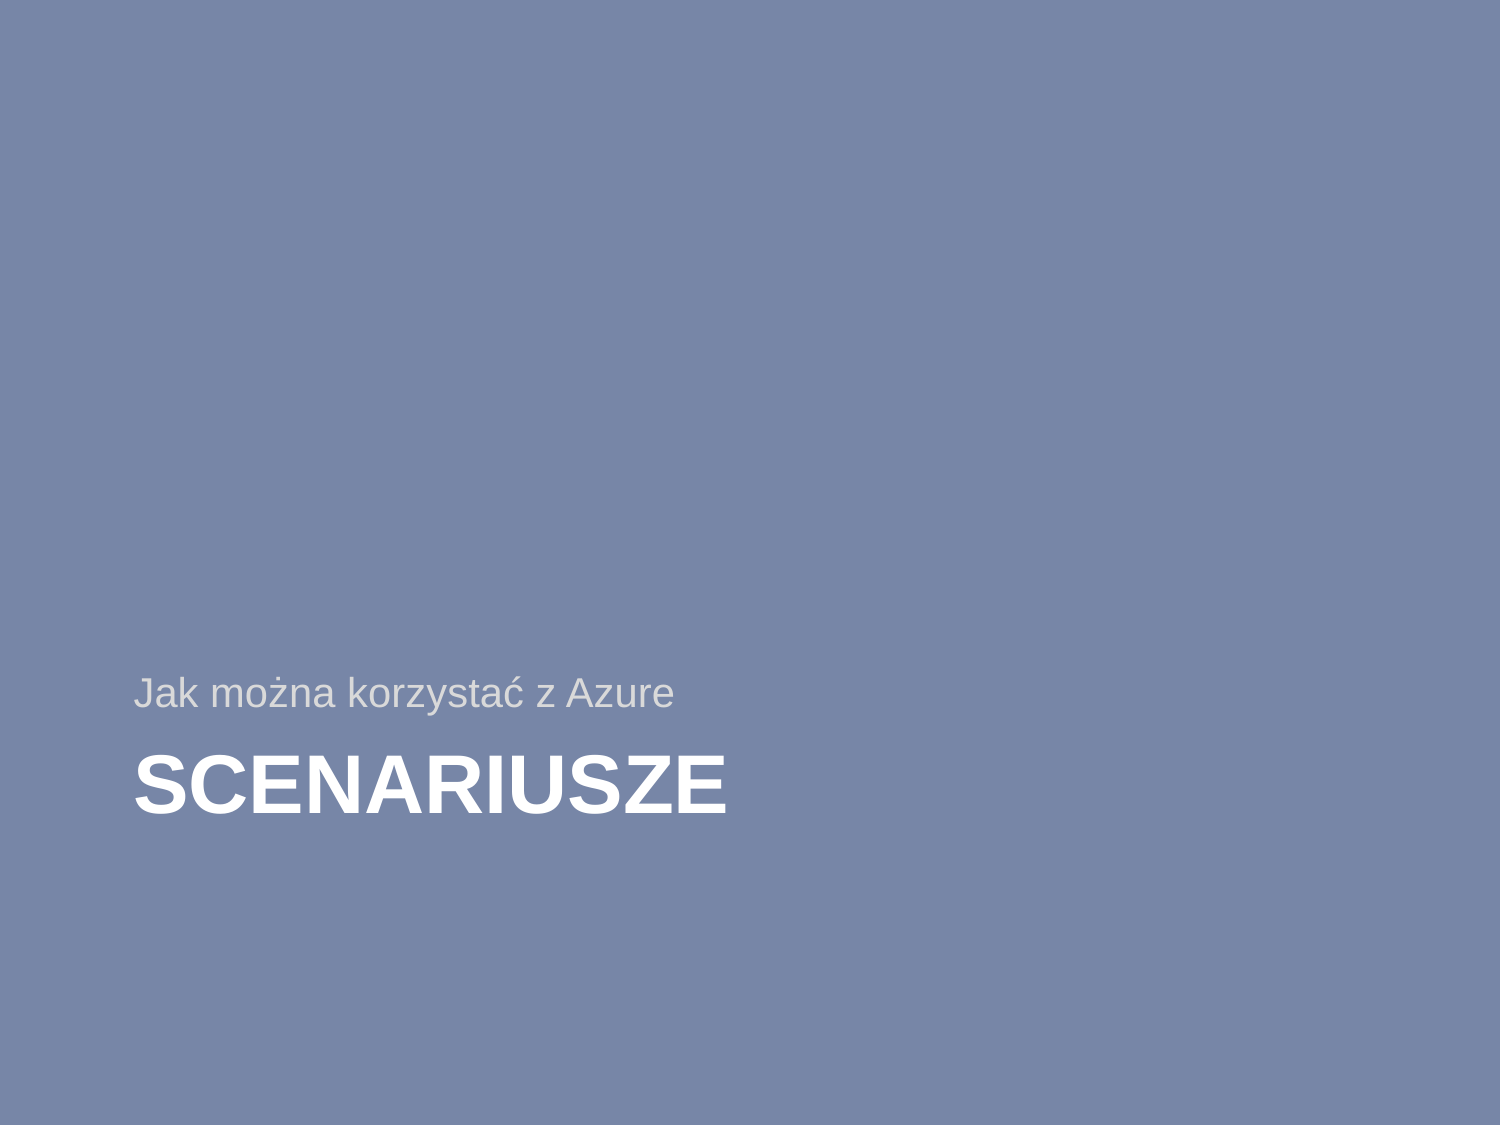

Jak można korzystać z Azure
# Scenariusze